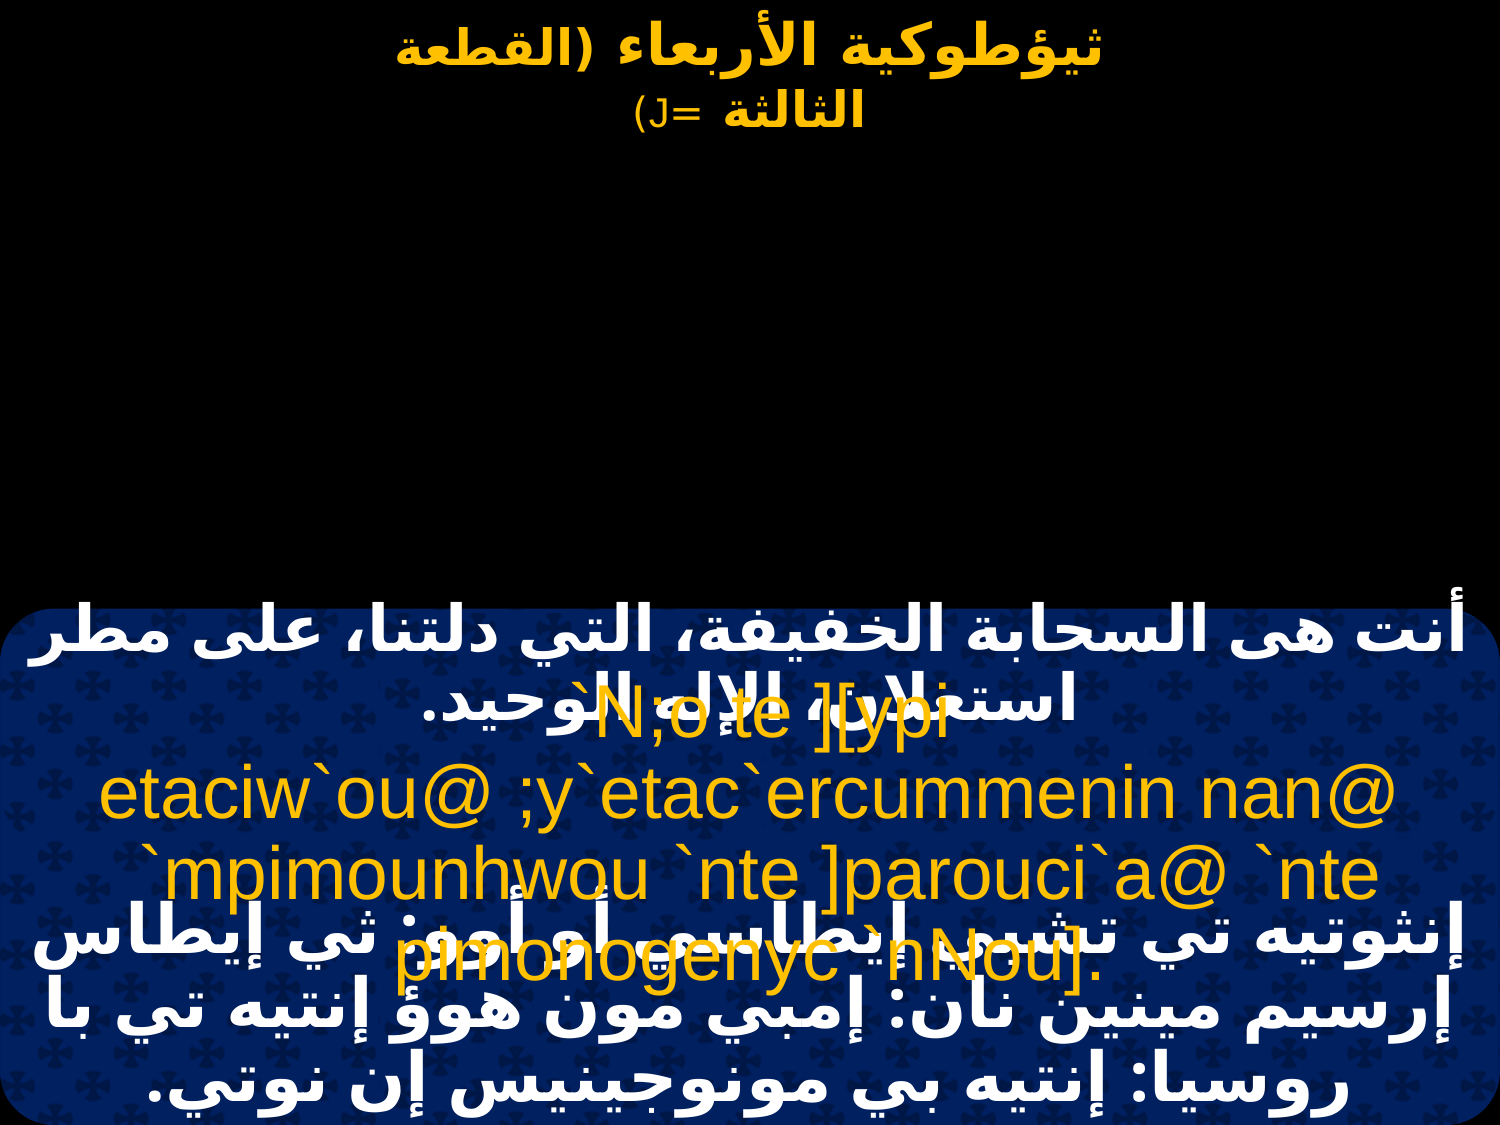

أنت هى السحابة الخفيفة، التي دلتنا، على مطر استعلان، الإله الوحيد.
 `N;o te ][ypi etaciw`ou@ ;y`etac`ercummenin nan@
 `mpimounhwou `nte ]parouci`a@ `nte pimonogenyc `nNou].
إنثوتيه تي تشبي إيطاسي أو أوو: ثي إيطاس إرسيم مينين نان: إمبي مون هوؤ إنتيه تي با روسيا: إنتيه بي مونوجينيس إن نوتي.